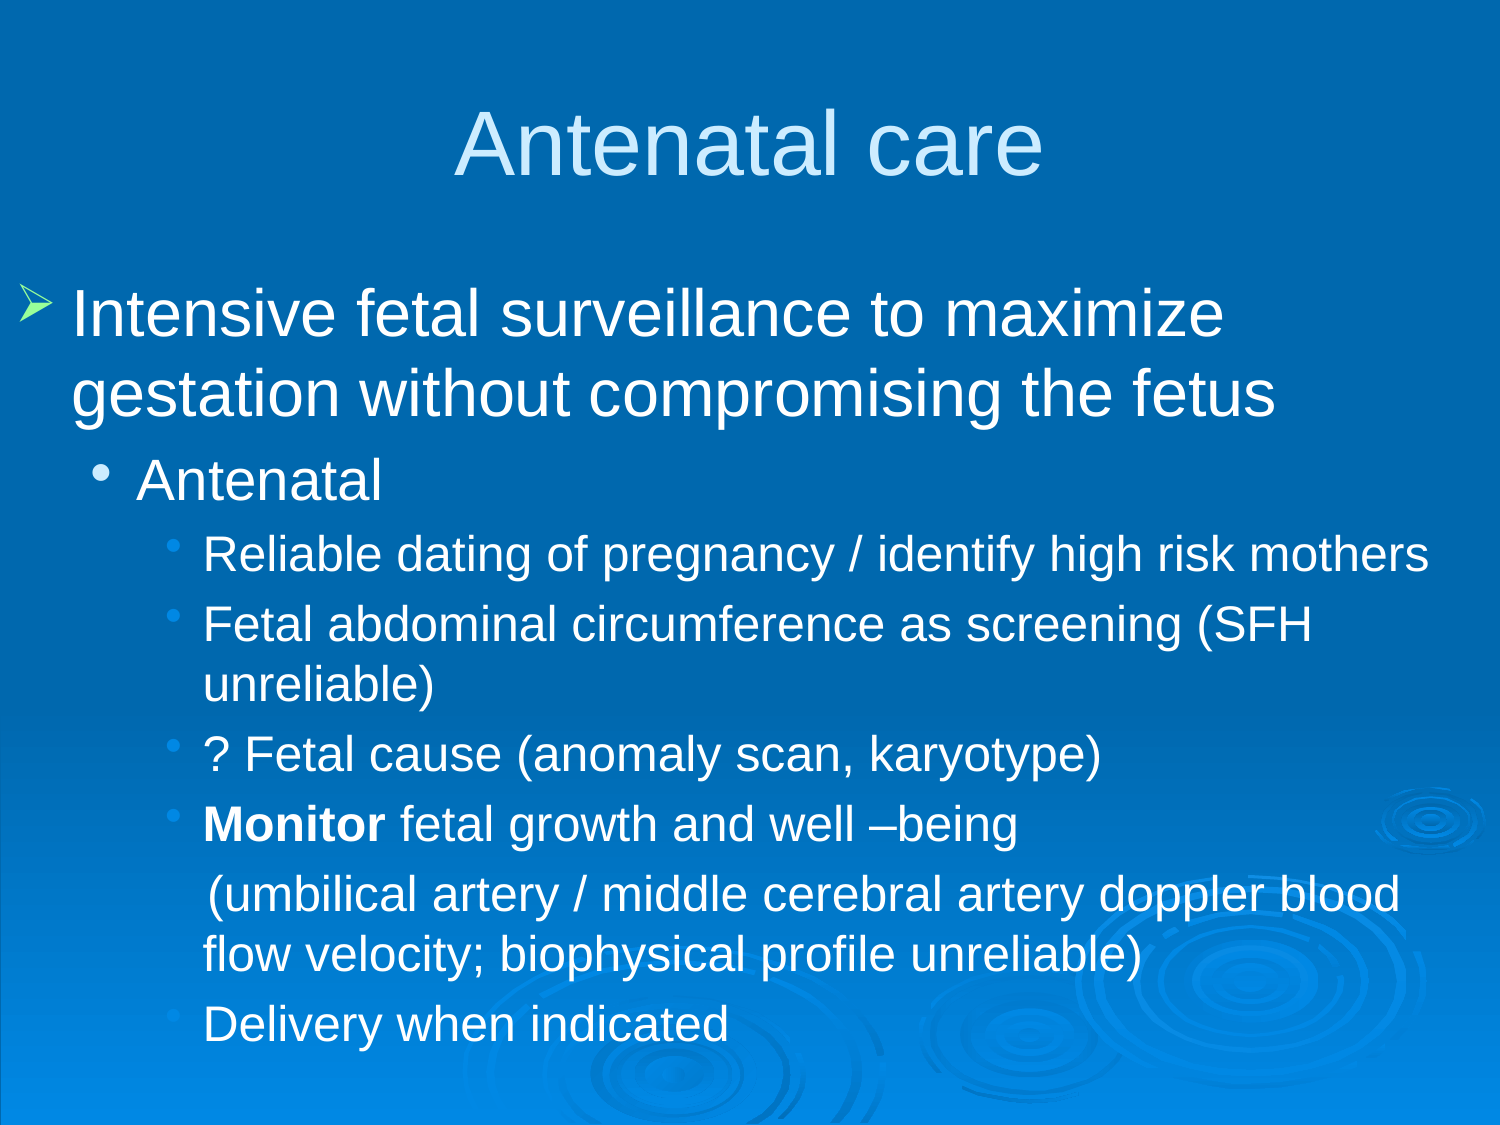

# Antenatal care
Intensive fetal surveillance to maximize gestation without compromising the fetus
Antenatal
Reliable dating of pregnancy / identify high risk mothers
Fetal abdominal circumference as screening (SFH unreliable)
? Fetal cause (anomaly scan, karyotype)
Monitor fetal growth and well –being
   (umbilical artery / middle cerebral artery doppler blood flow velocity; biophysical profile unreliable)
Delivery when indicated